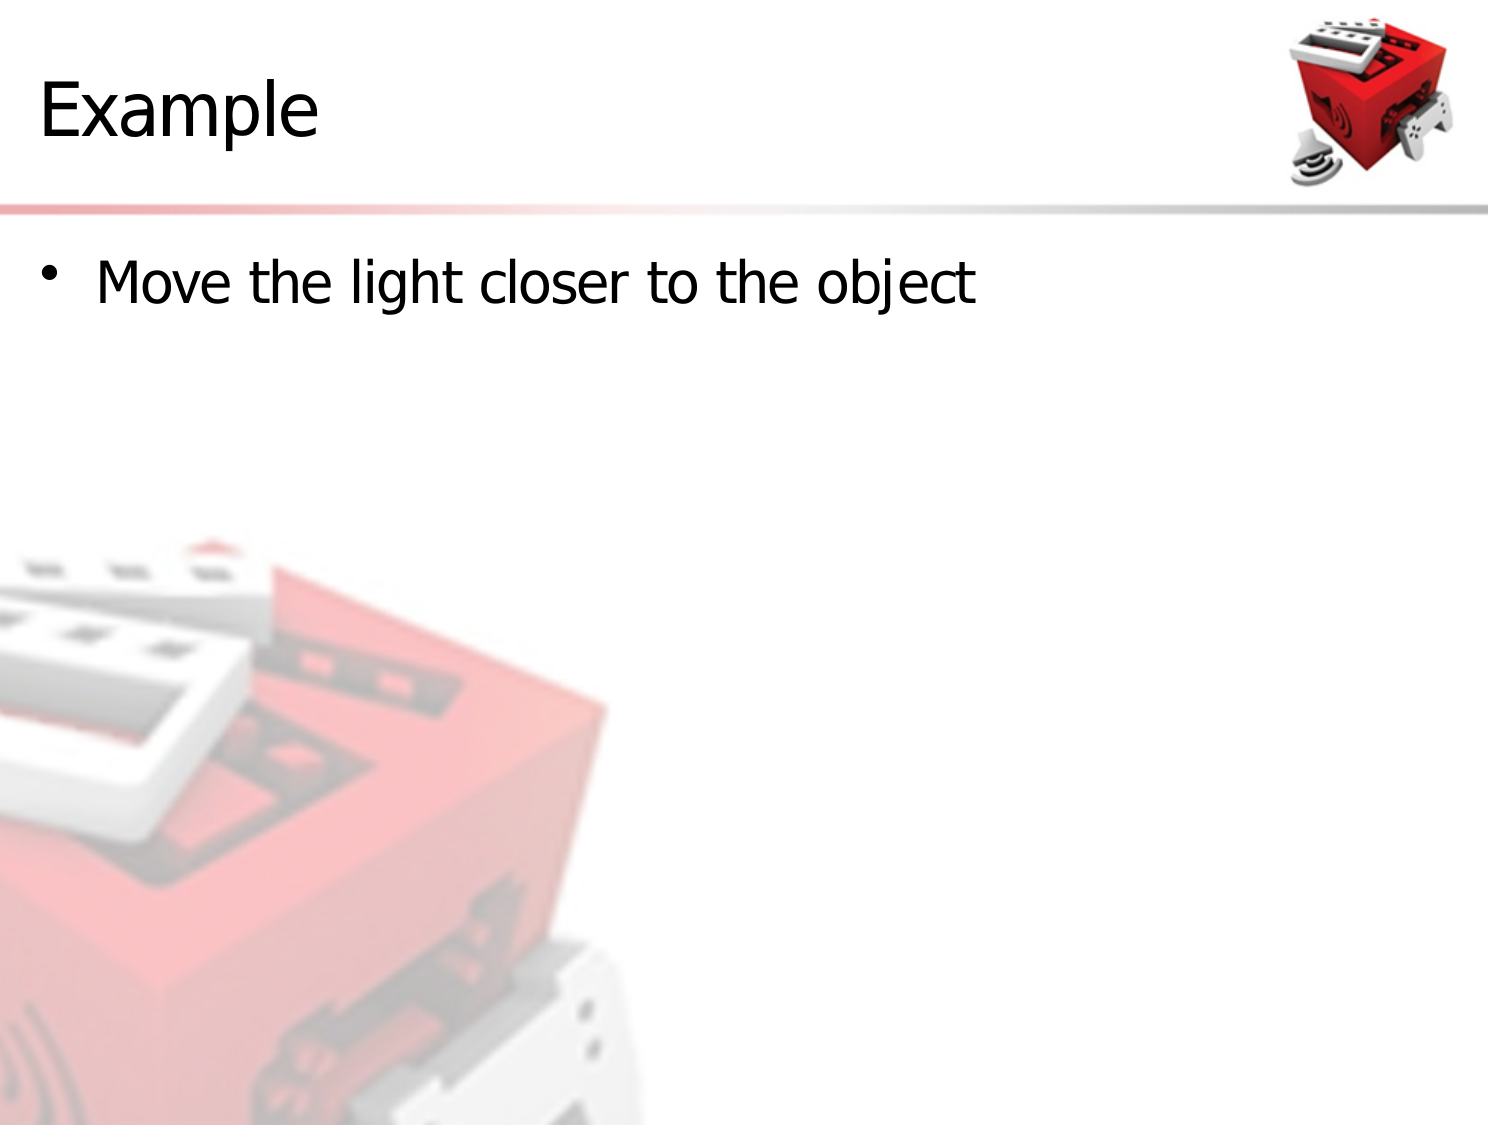

# Example
Move the light closer to the object